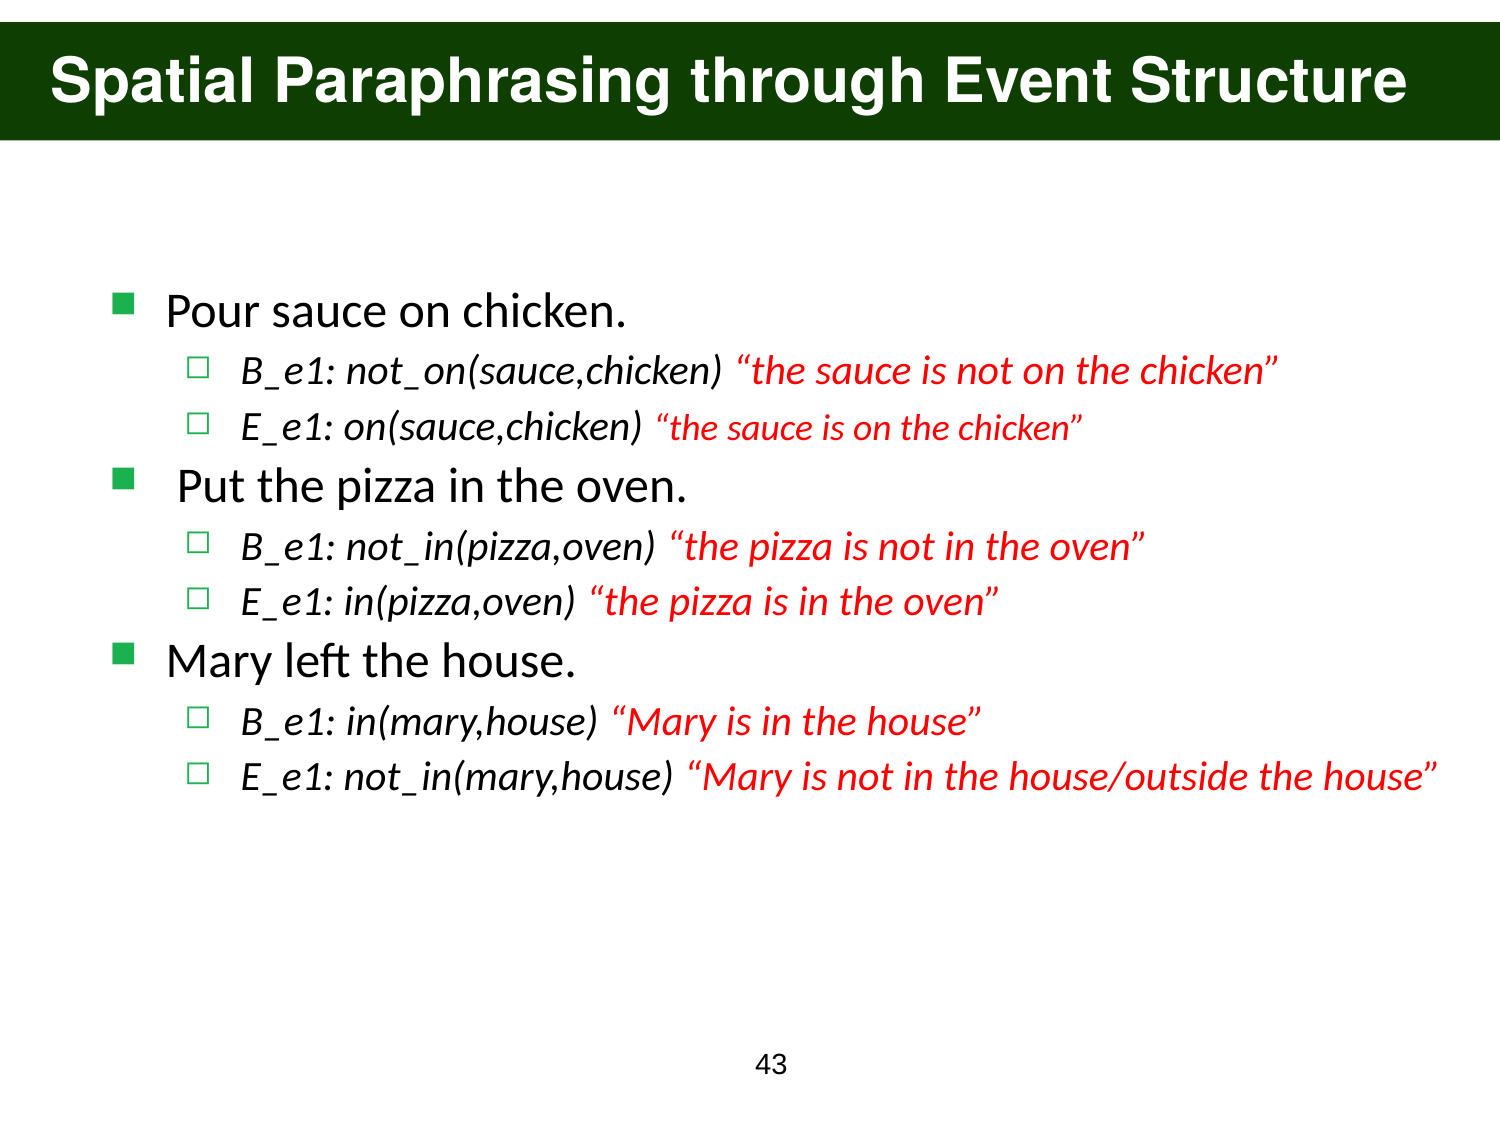

Spatial Paraphrasing through Event Structure
Pour sauce on chicken.
B_e1: not_on(sauce,chicken) “the sauce is not on the chicken”
E_e1: on(sauce,chicken) “the sauce is on the chicken”
 Put the pizza in the oven.
B_e1: not_in(pizza,oven) “the pizza is not in the oven”
E_e1: in(pizza,oven) “the pizza is in the oven”
Mary left the house.
B_e1: in(mary,house) “Mary is in the house”
E_e1: not_in(mary,house) “Mary is not in the house/outside the house”

43